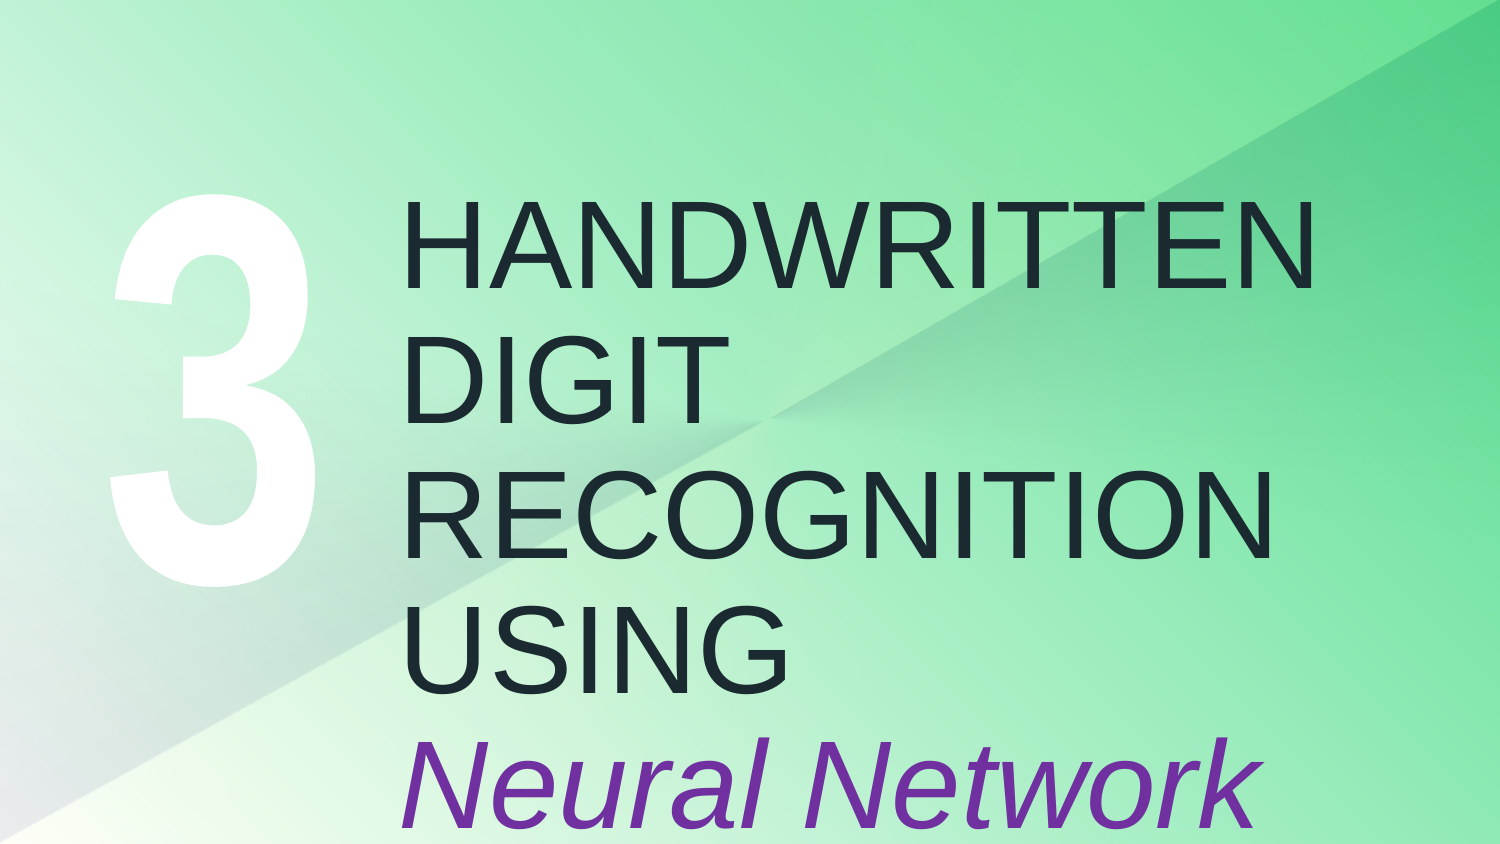

# HANDWRITTEN DIGIT RECOGNITION USING Neural Network
3